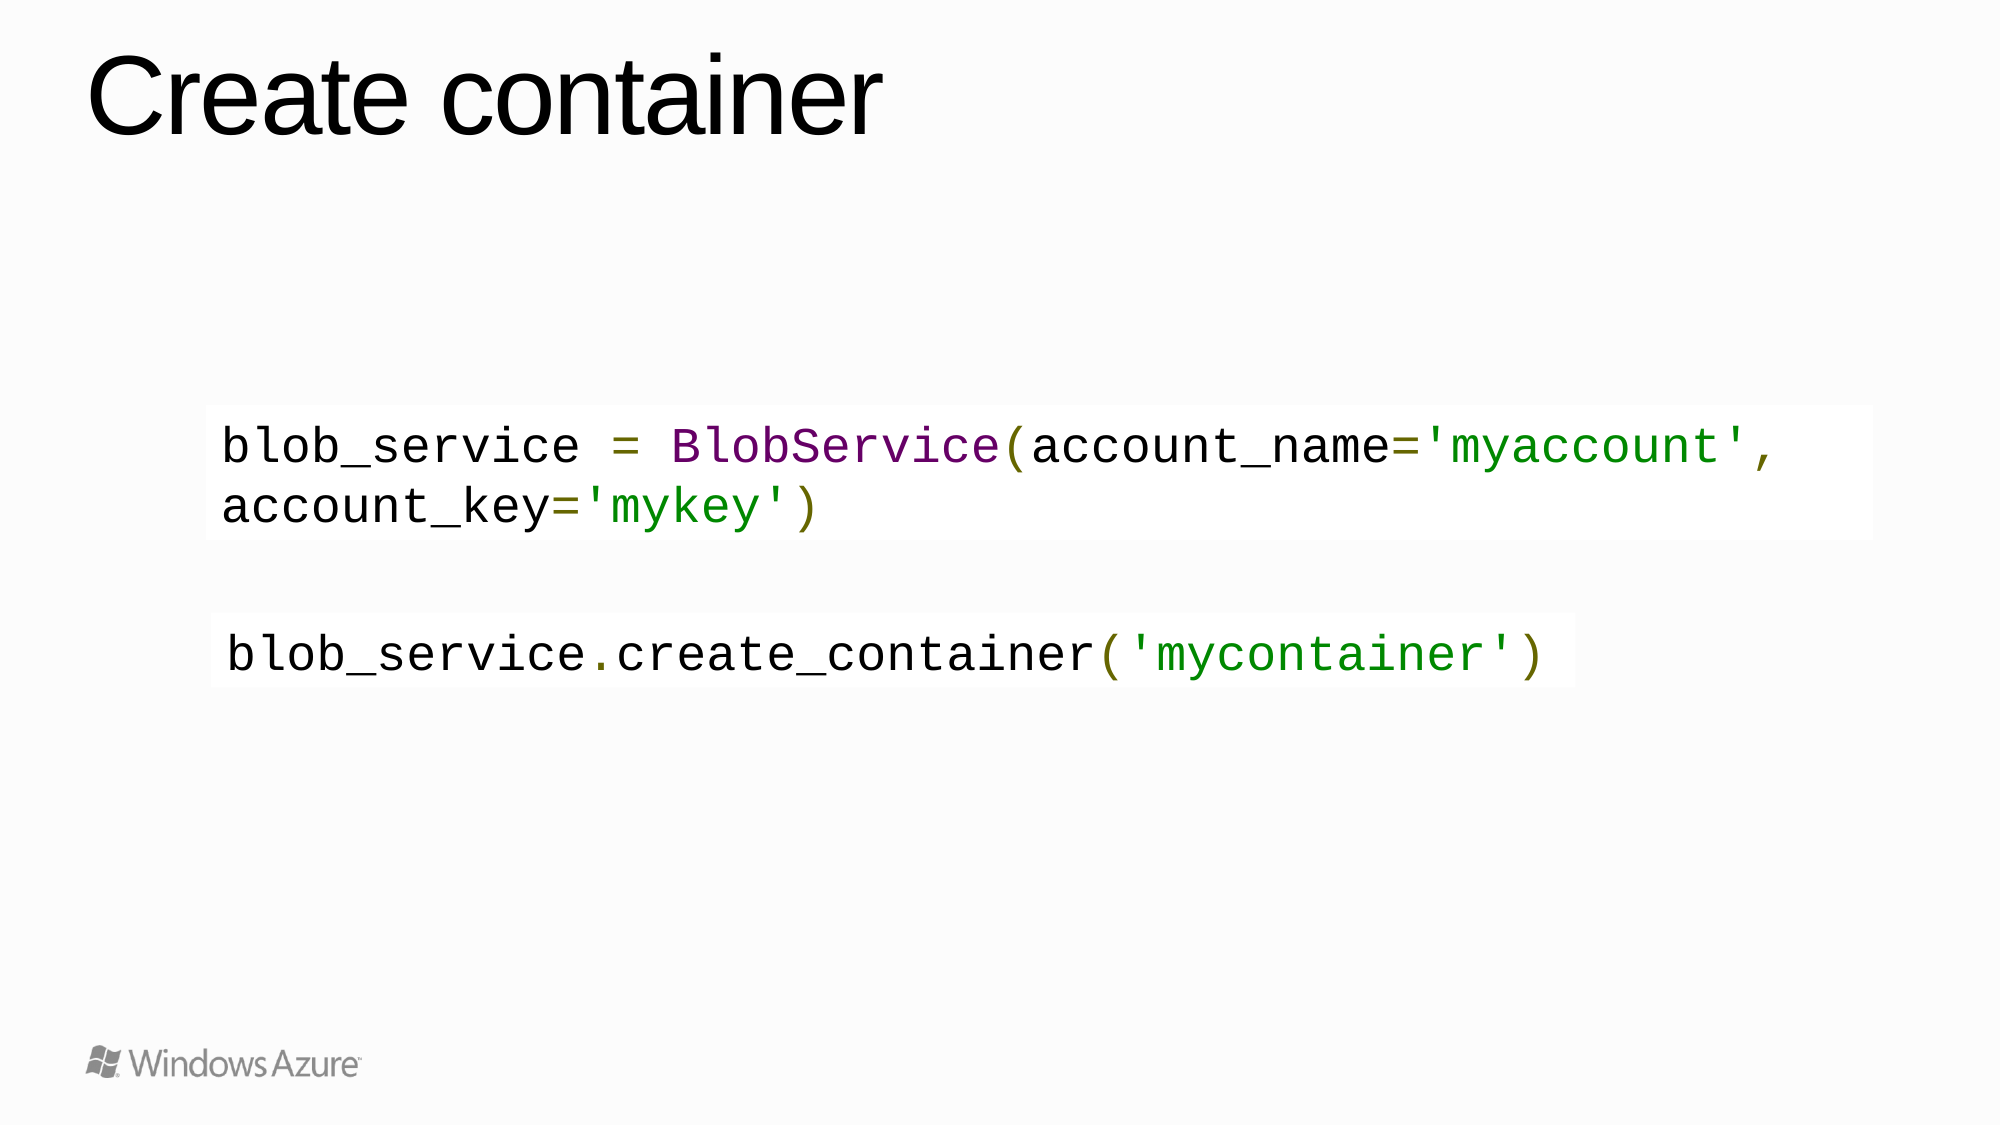

# Create container
blob_service = BlobService(account_name='myaccount', account_key='mykey')
blob_service.create_container('mycontainer')